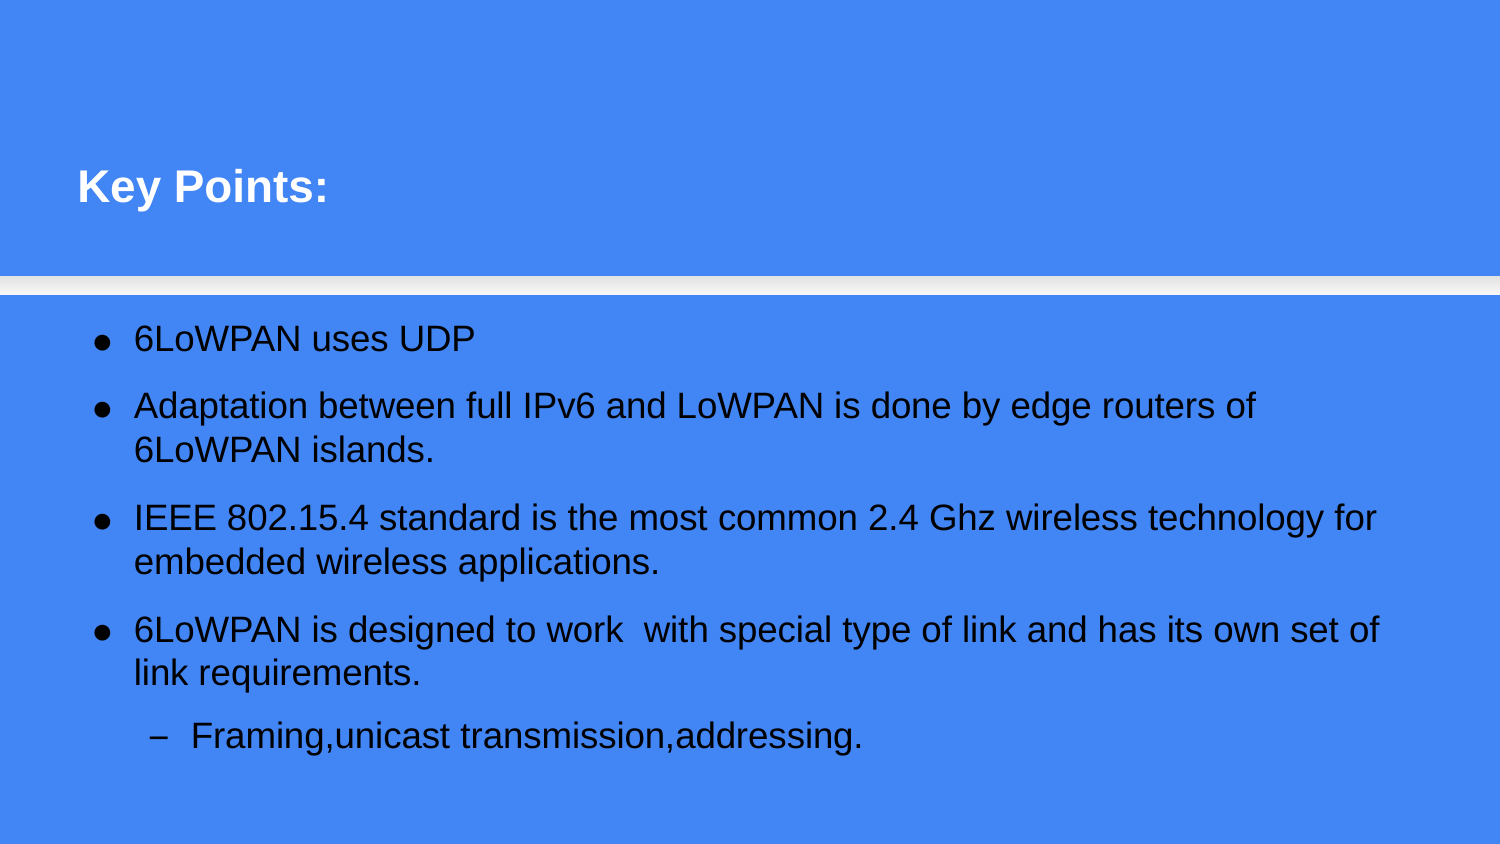

Key Points:
6LoWPAN uses UDP
Adaptation between full IPv6 and LoWPAN is done by edge routers of 6LoWPAN islands.
IEEE 802.15.4 standard is the most common 2.4 Ghz wireless technology for embedded wireless applications.
6LoWPAN is designed to work  with special type of link and has its own set of link requirements.
Framing,unicast transmission,addressing.